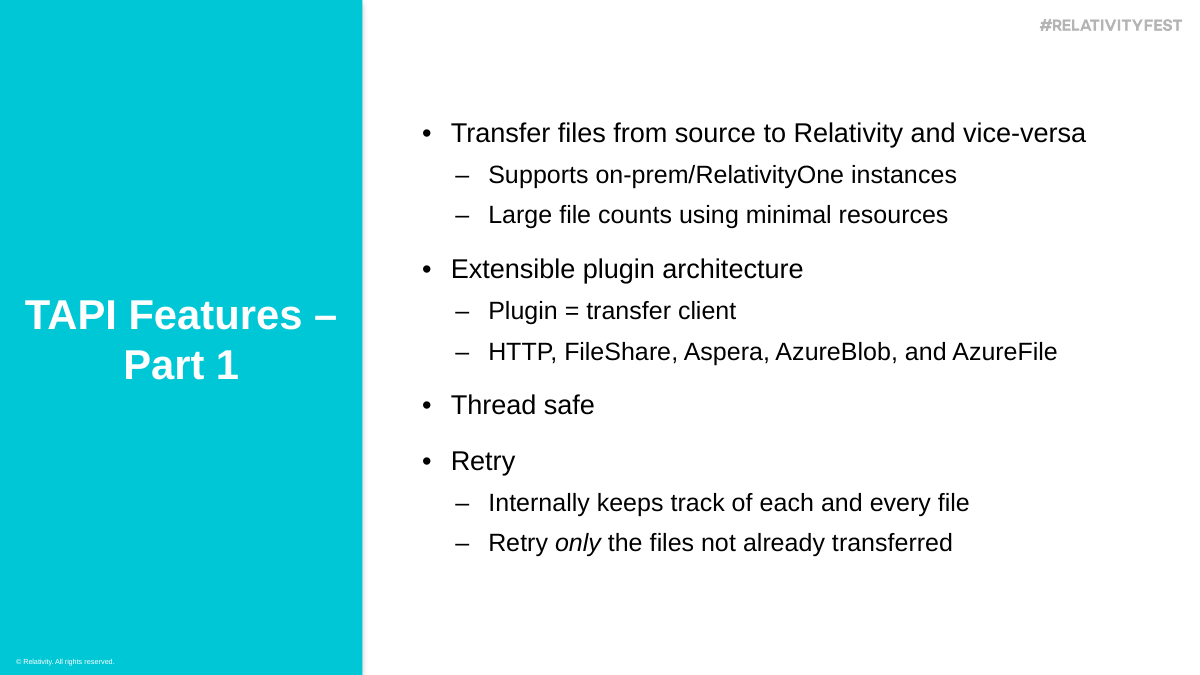

Transfer files from source to Relativity and vice-versa
Supports on-prem/RelativityOne instances
Large file counts using minimal resources
Extensible plugin architecture
Plugin = transfer client
HTTP, FileShare, Aspera, AzureBlob, and AzureFile
Thread safe
Retry
Internally keeps track of each and every file
Retry only the files not already transferred
TAPI Features – Part 1